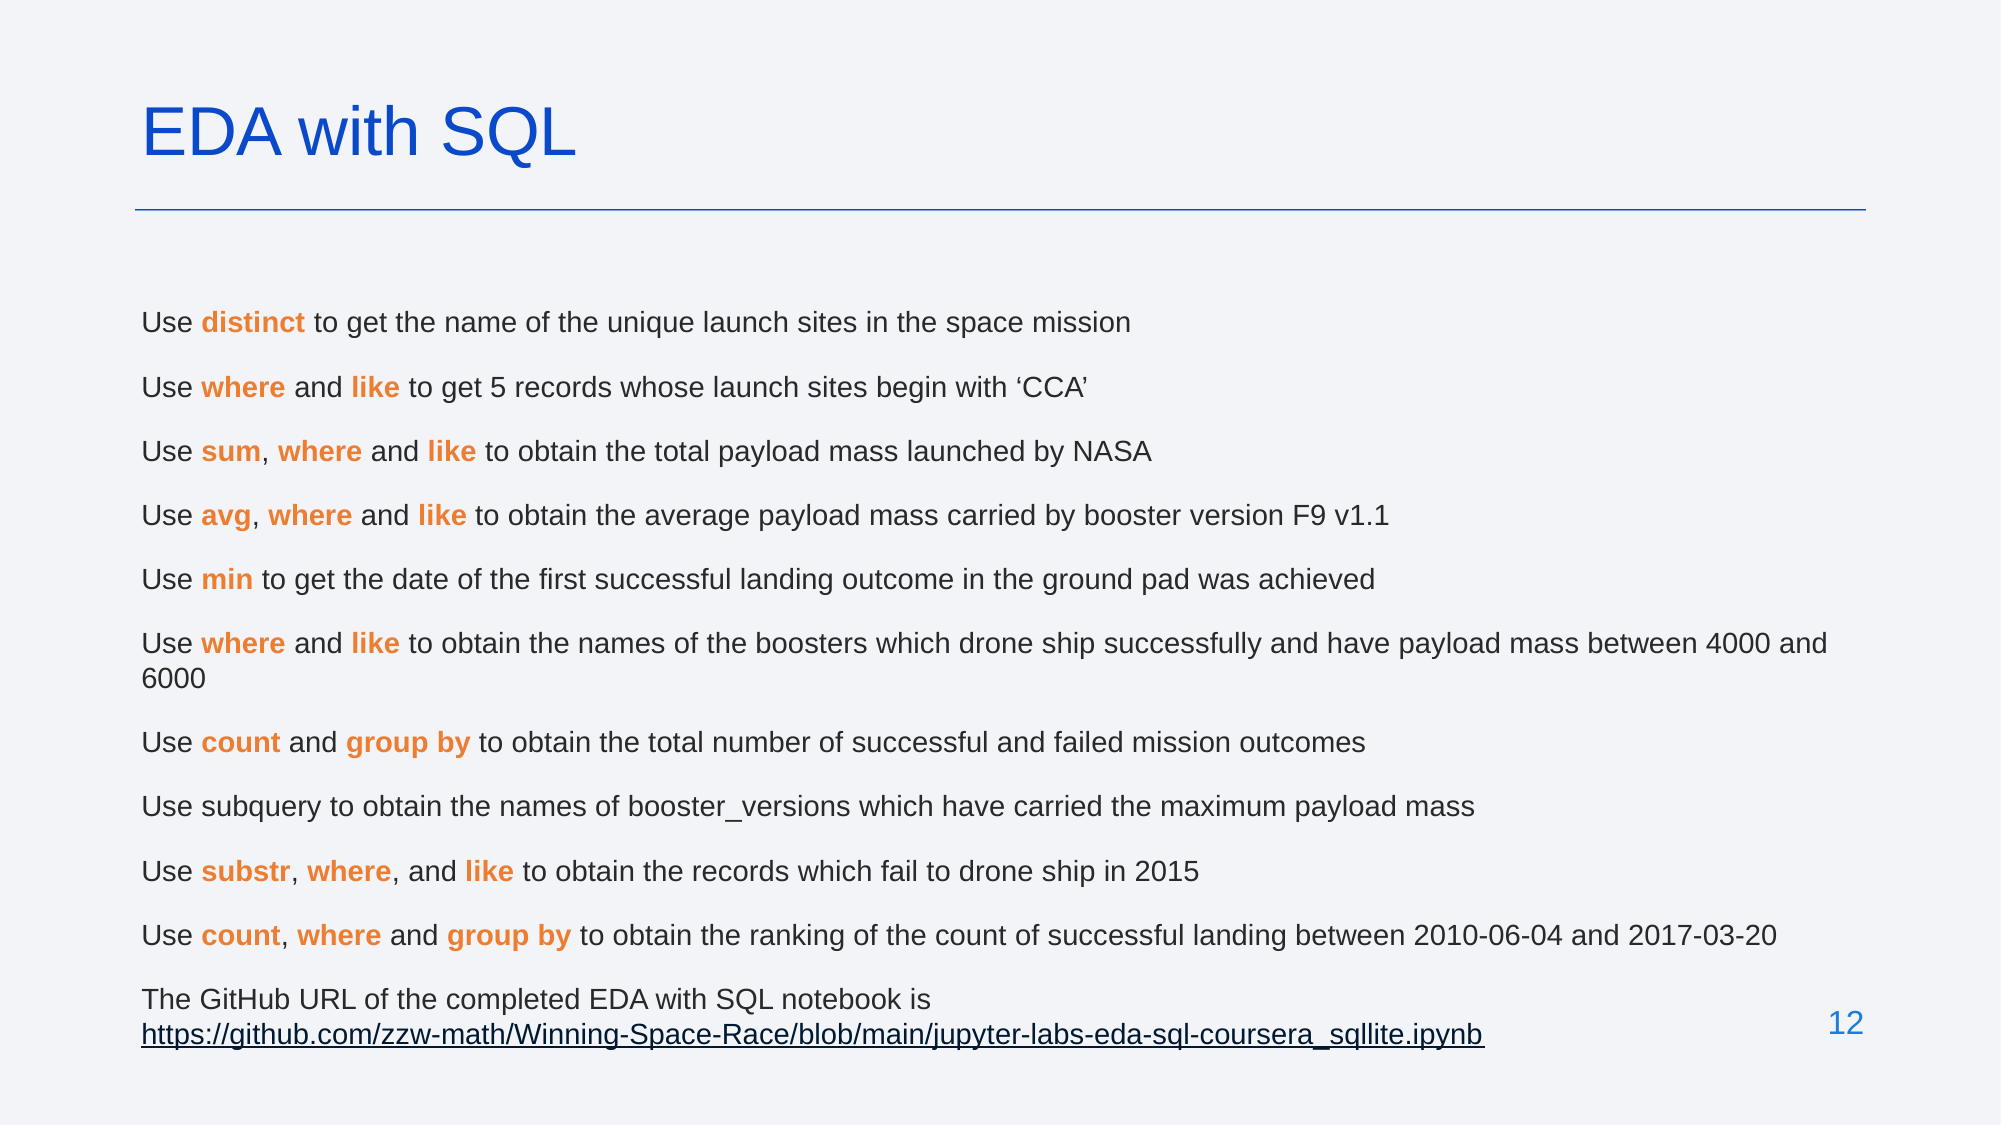

EDA with SQL
Use distinct to get the name of the unique launch sites in the space mission
Use where and like to get 5 records whose launch sites begin with ‘CCA’
Use sum, where and like to obtain the total payload mass launched by NASA
Use avg, where and like to obtain the average payload mass carried by booster version F9 v1.1
Use min to get the date of the first successful landing outcome in the ground pad was achieved
Use where and like to obtain the names of the boosters which drone ship successfully and have payload mass between 4000 and 6000
Use count and group by to obtain the total number of successful and failed mission outcomes
Use subquery to obtain the names of booster_versions which have carried the maximum payload mass
Use substr, where, and like to obtain the records which fail to drone ship in 2015
Use count, where and group by to obtain the ranking of the count of successful landing between 2010-06-04 and 2017-03-20
The GitHub URL of the completed EDA with SQL notebook is https://github.com/zzw-math/Winning-Space-Race/blob/main/jupyter-labs-eda-sql-coursera_sqllite.ipynb

12